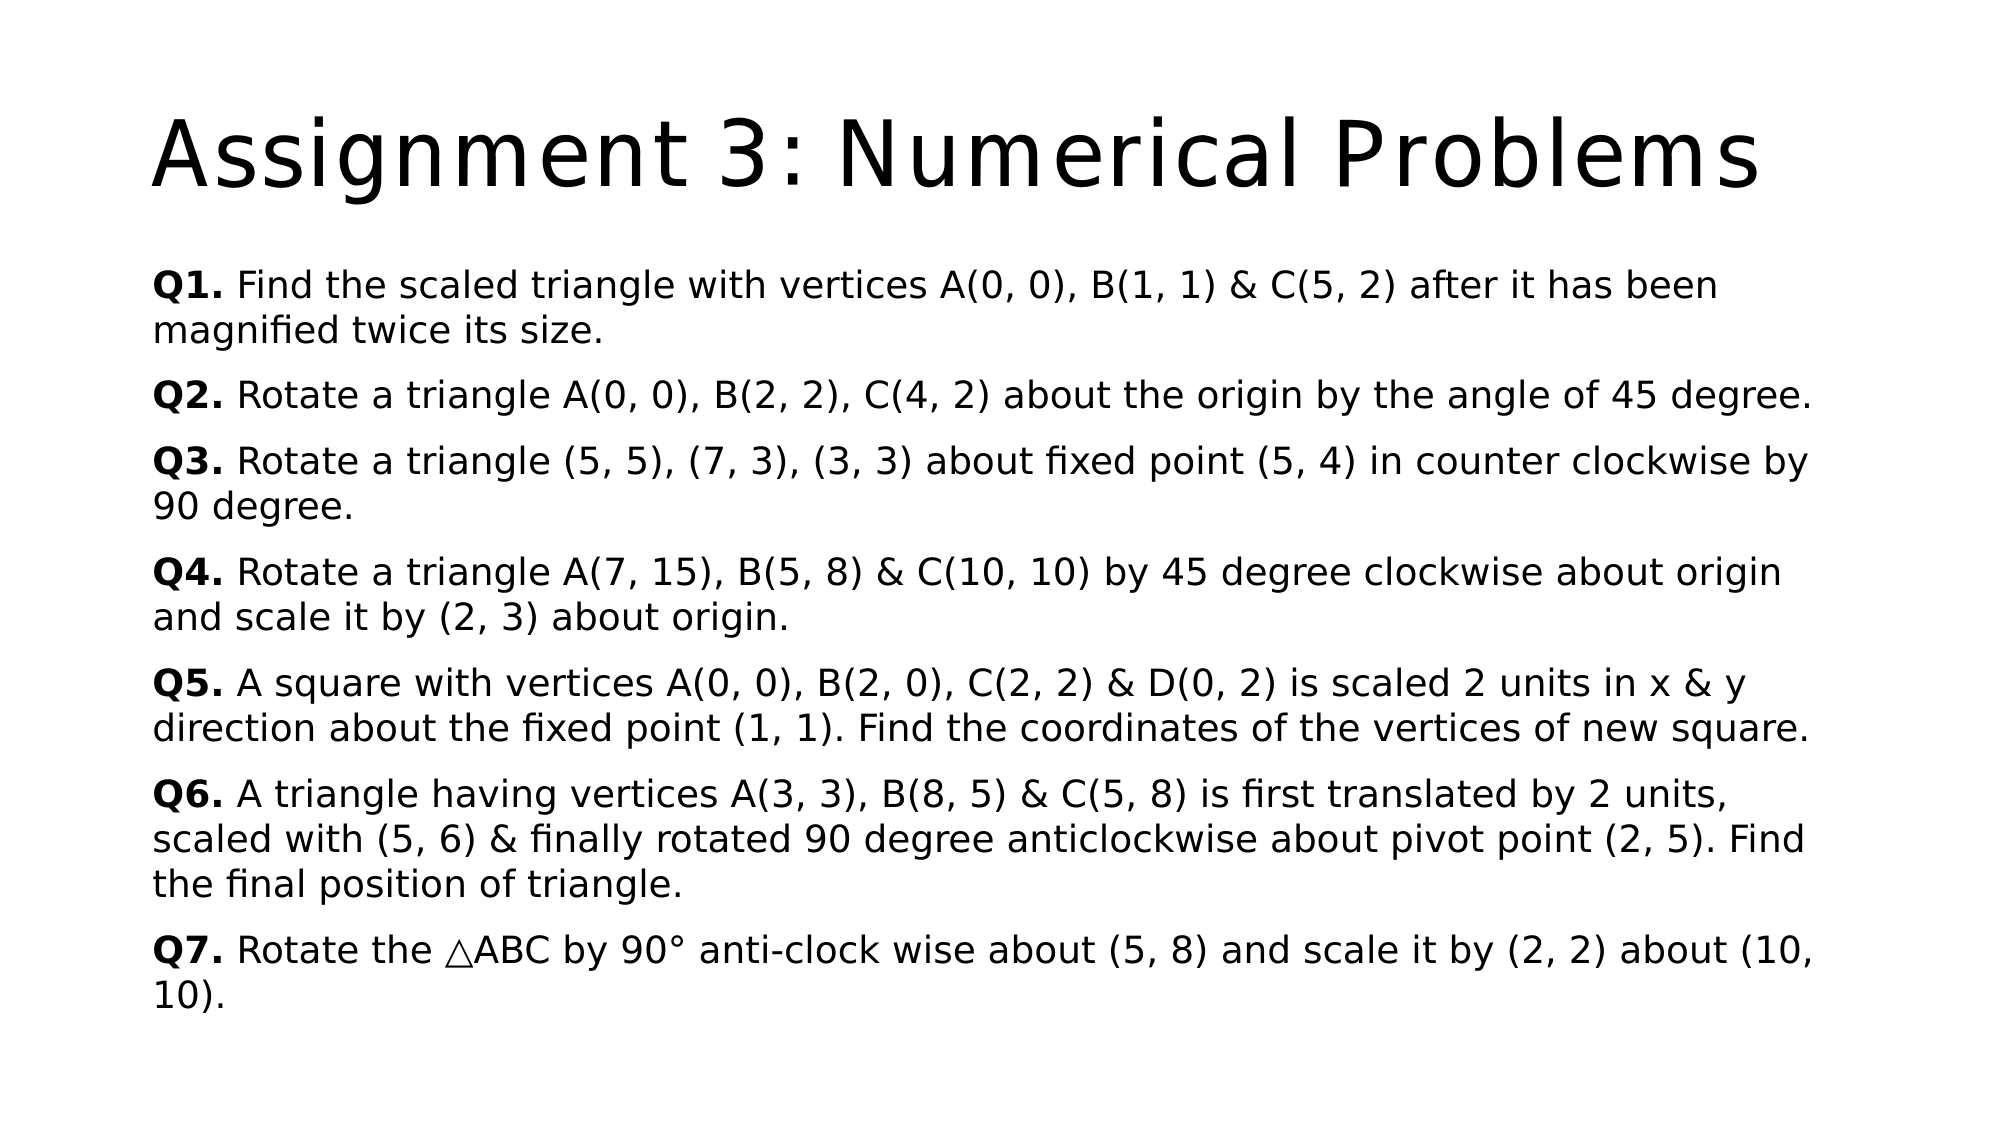

# Assignment 3: Numerical Problems
Q1. Find the scaled triangle with vertices A(0, 0), B(1, 1) & C(5, 2) after it has been magnified twice its size.
Q2. Rotate a triangle A(0, 0), B(2, 2), C(4, 2) about the origin by the angle of 45 degree.
Q3. Rotate a triangle (5, 5), (7, 3), (3, 3) about fixed point (5, 4) in counter clockwise by 90 degree.
Q4. Rotate a triangle A(7, 15), B(5, 8) & C(10, 10) by 45 degree clockwise about origin and scale it by (2, 3) about origin.
Q5. A square with vertices A(0, 0), B(2, 0), C(2, 2) & D(0, 2) is scaled 2 units in x & y direction about the fixed point (1, 1). Find the coordinates of the vertices of new square.
Q6. A triangle having vertices A(3, 3), B(8, 5) & C(5, 8) is first translated by 2 units, scaled with (5, 6) & finally rotated 90 degree anticlockwise about pivot point (2, 5). Find the final position of triangle.
Q7. Rotate the △ABC by 90° anti-clock wise about (5, 8) and scale it by (2, 2) about (10, 10).